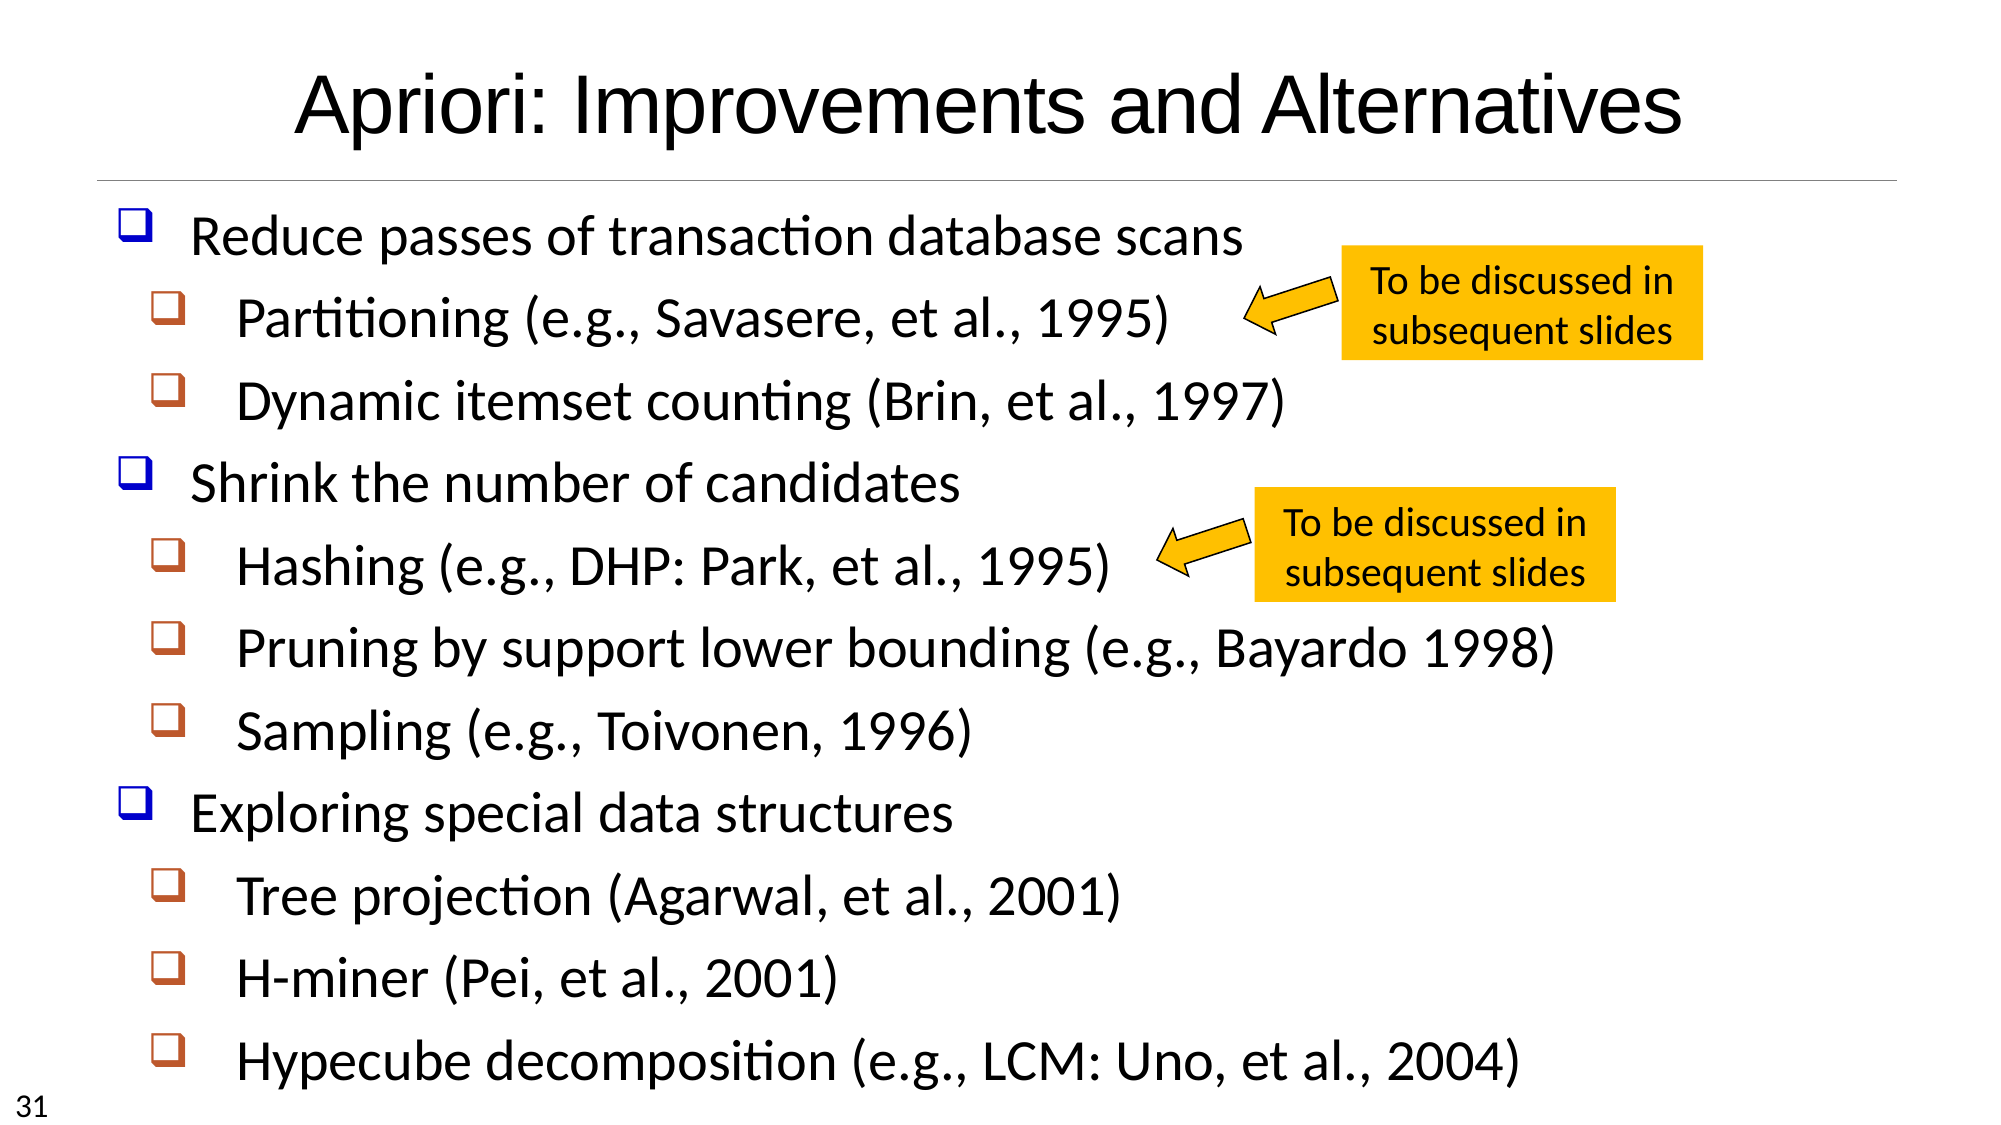

# Apriori: Improvements and Alternatives
Reduce passes of transaction database scans
Partitioning (e.g., Savasere, et al., 1995)
Dynamic itemset counting (Brin, et al., 1997)
Shrink the number of candidates
Hashing (e.g., DHP: Park, et al., 1995)
Pruning by support lower bounding (e.g., Bayardo 1998)
Sampling (e.g., Toivonen, 1996)
Exploring special data structures
Tree projection (Agarwal, et al., 2001)
H-miner (Pei, et al., 2001)
Hypecube decomposition (e.g., LCM: Uno, et al., 2004)
To be discussed in subsequent slides

To be discussed in subsequent slides